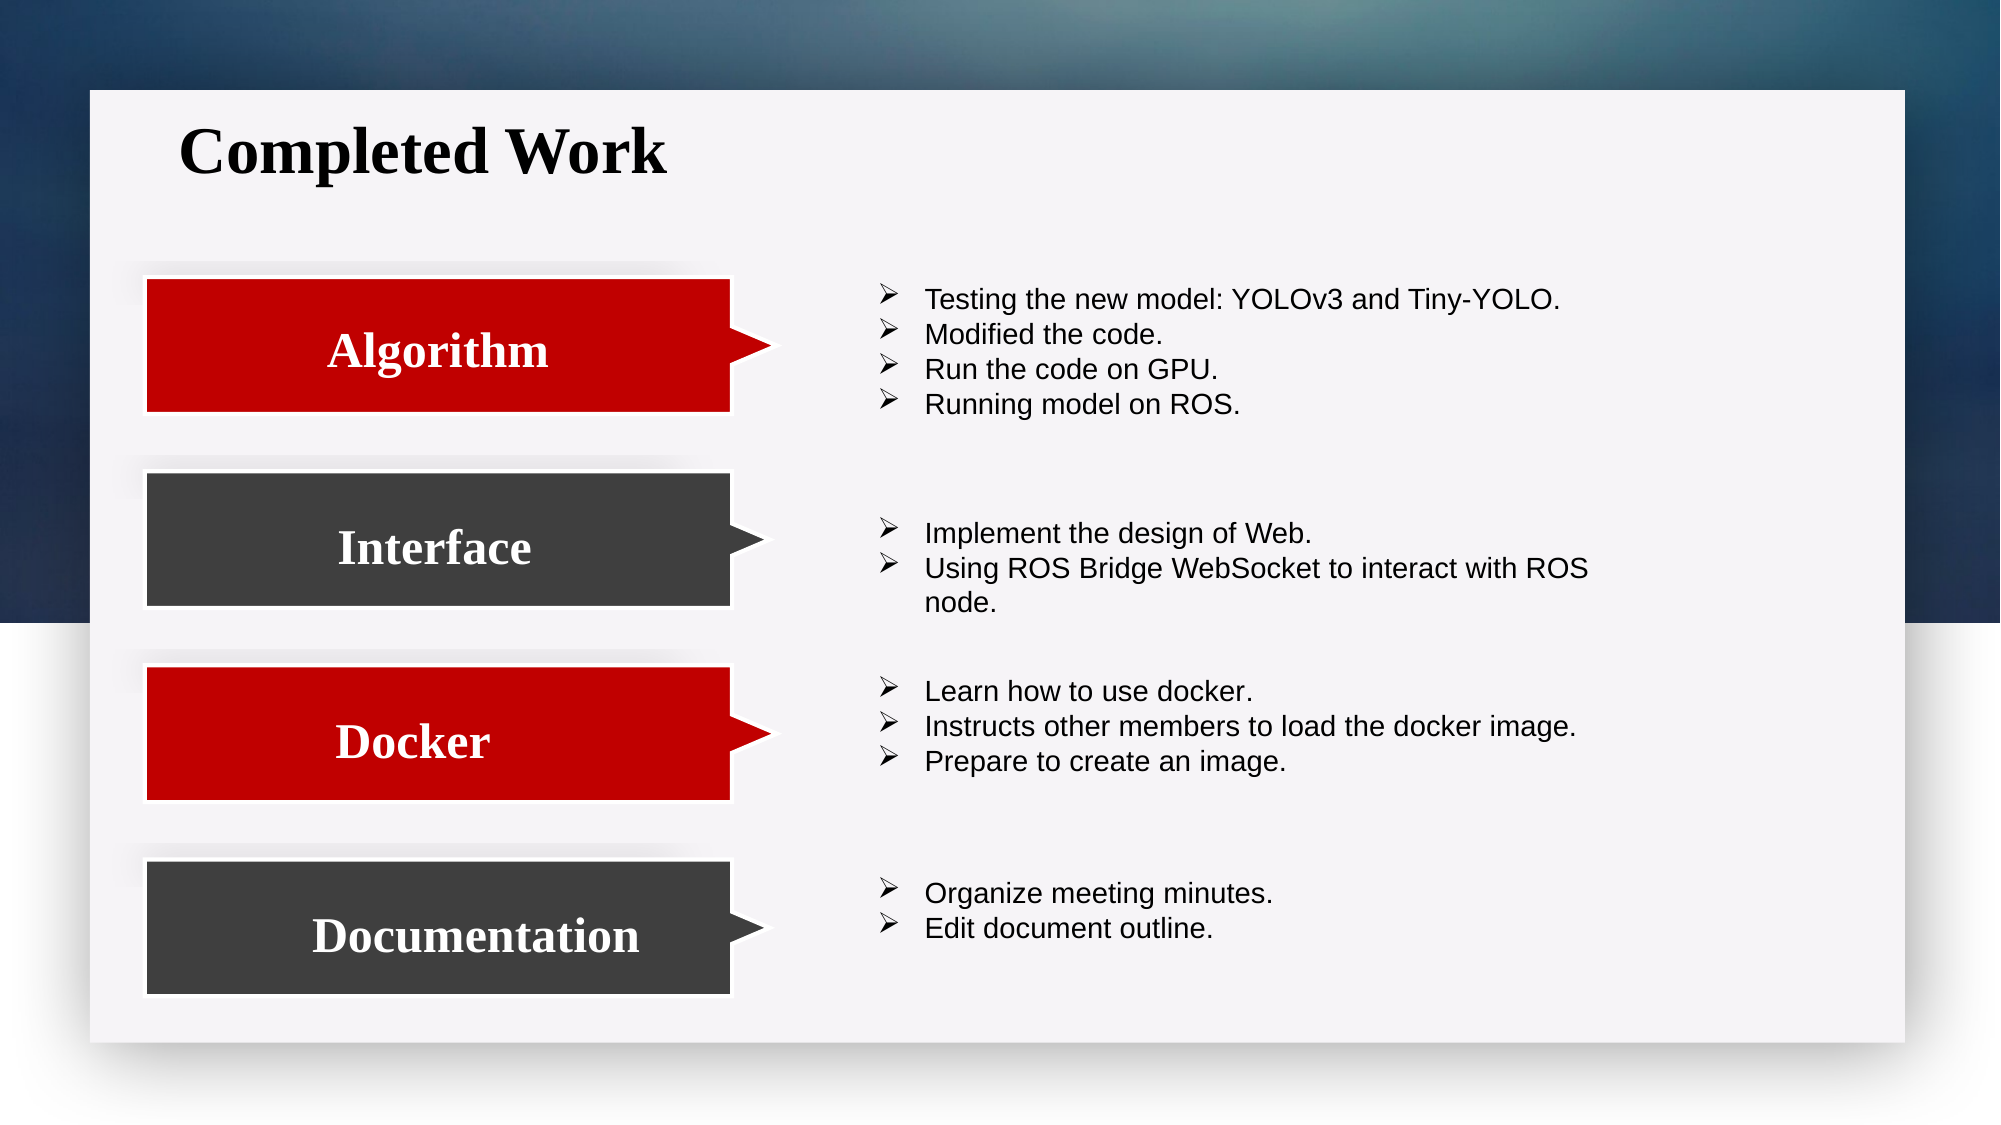

Completed Work
Testing the new model: YOLOv3 and Tiny-YOLO.
Modified the code.
Run the code on GPU.
Running model on ROS.

Algorithm

Implement the design of Web.
Using ROS Bridge WebSocket to interact with ROS node.
Interface
Learn how to use docker.
Instructs other members to load the docker image.
Prepare to create an image.

Docker

Organize meeting minutes.
Edit document outline.
Documentation